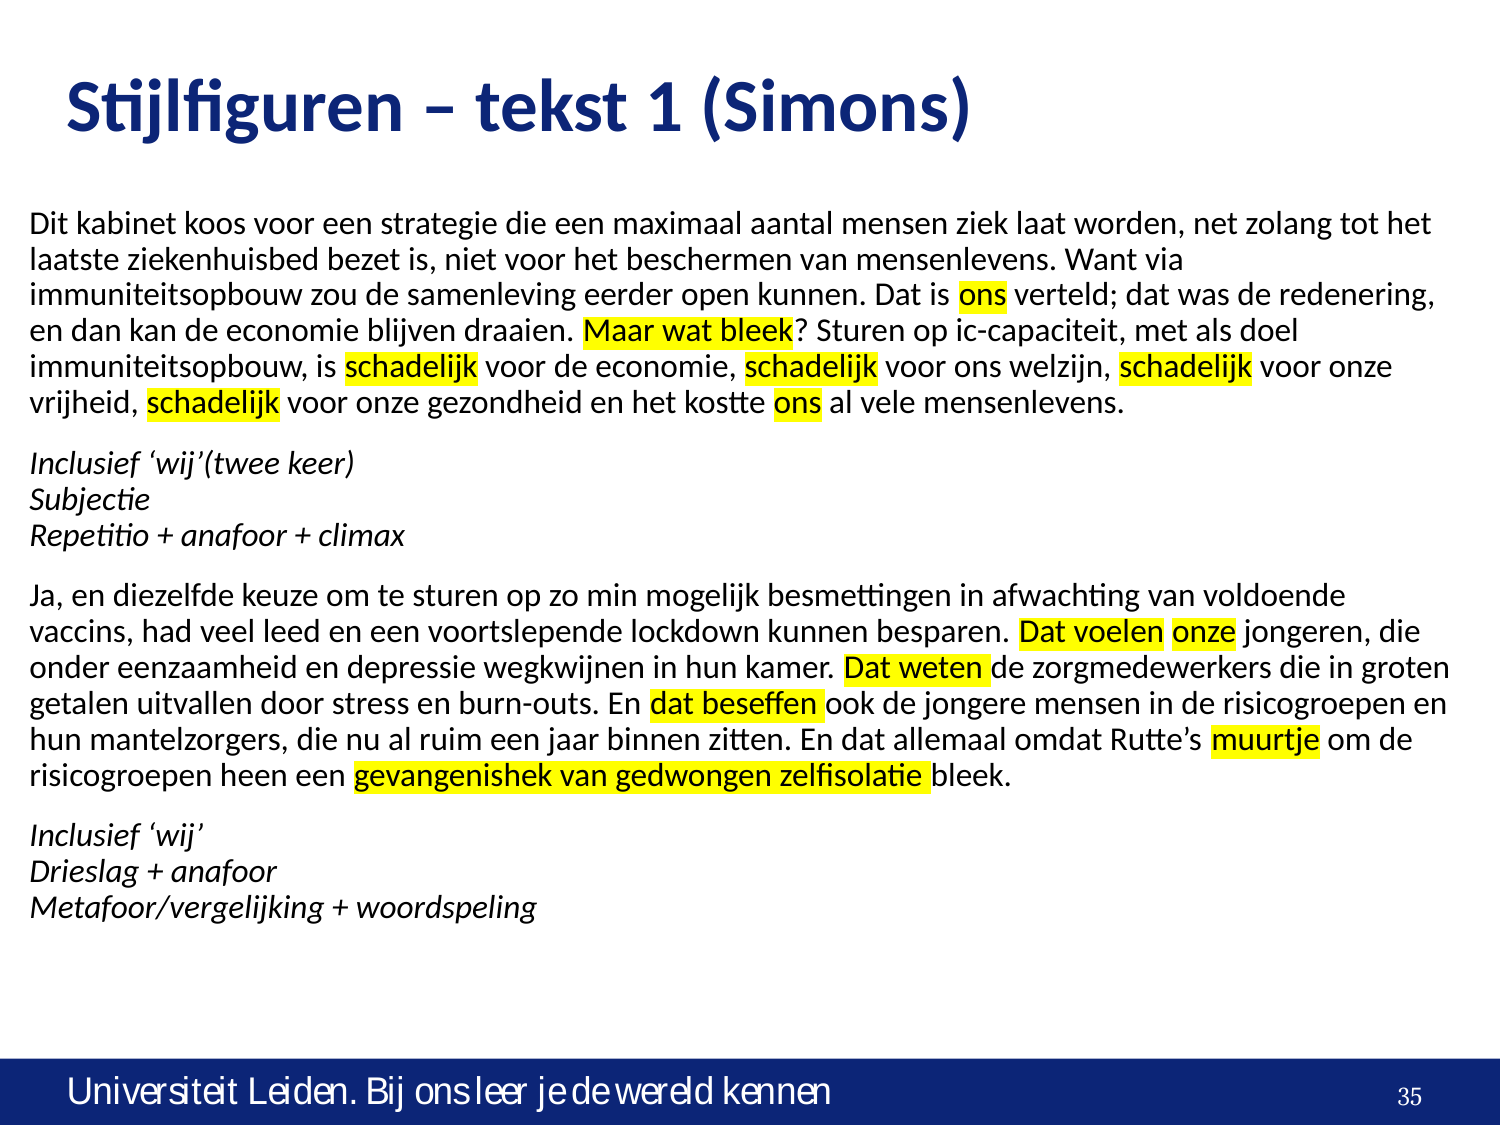

# Stijlfiguren – tekst 1 (Simons)
Dit kabinet koos voor een strategie die een maximaal aantal mensen ziek laat worden, net zolang tot het
laatste ziekenhuisbed bezet is, niet voor het beschermen van mensenlevens. Want via
immuniteitsopbouw zou de samenleving eerder open kunnen. Dat is ons verteld; dat was de redenering,
en dan kan de economie blijven draaien. Maar wat bleek? Sturen op ic-capaciteit, met als doel
immuniteitsopbouw, is schadelijk voor de economie, schadelijk voor ons welzijn, schadelijk voor onze
vrijheid, schadelijk voor onze gezondheid en het kostte ons al vele mensenlevens.
Inclusief ‘wij’(twee keer)
Subjectie
Repetitio + anafoor + climax
Ja, en diezelfde keuze om te sturen op zo min mogelijk besmettingen in afwachting van voldoende
vaccins, had veel leed en een voortslepende lockdown kunnen besparen. Dat voelen onze jongeren, die
onder eenzaamheid en depressie wegkwijnen in hun kamer. Dat weten de zorgmedewerkers die in groten
getalen uitvallen door stress en burn-outs. En dat beseffen ook de jongere mensen in de risicogroepen en
hun mantelzorgers, die nu al ruim een jaar binnen zitten. En dat allemaal omdat Rutte’s muurtje om de
risicogroepen heen een gevangenishek van gedwongen zelfisolatie bleek.
Inclusief ‘wij’
Drieslag + anafoor
Metafoor/vergelijking + woordspeling